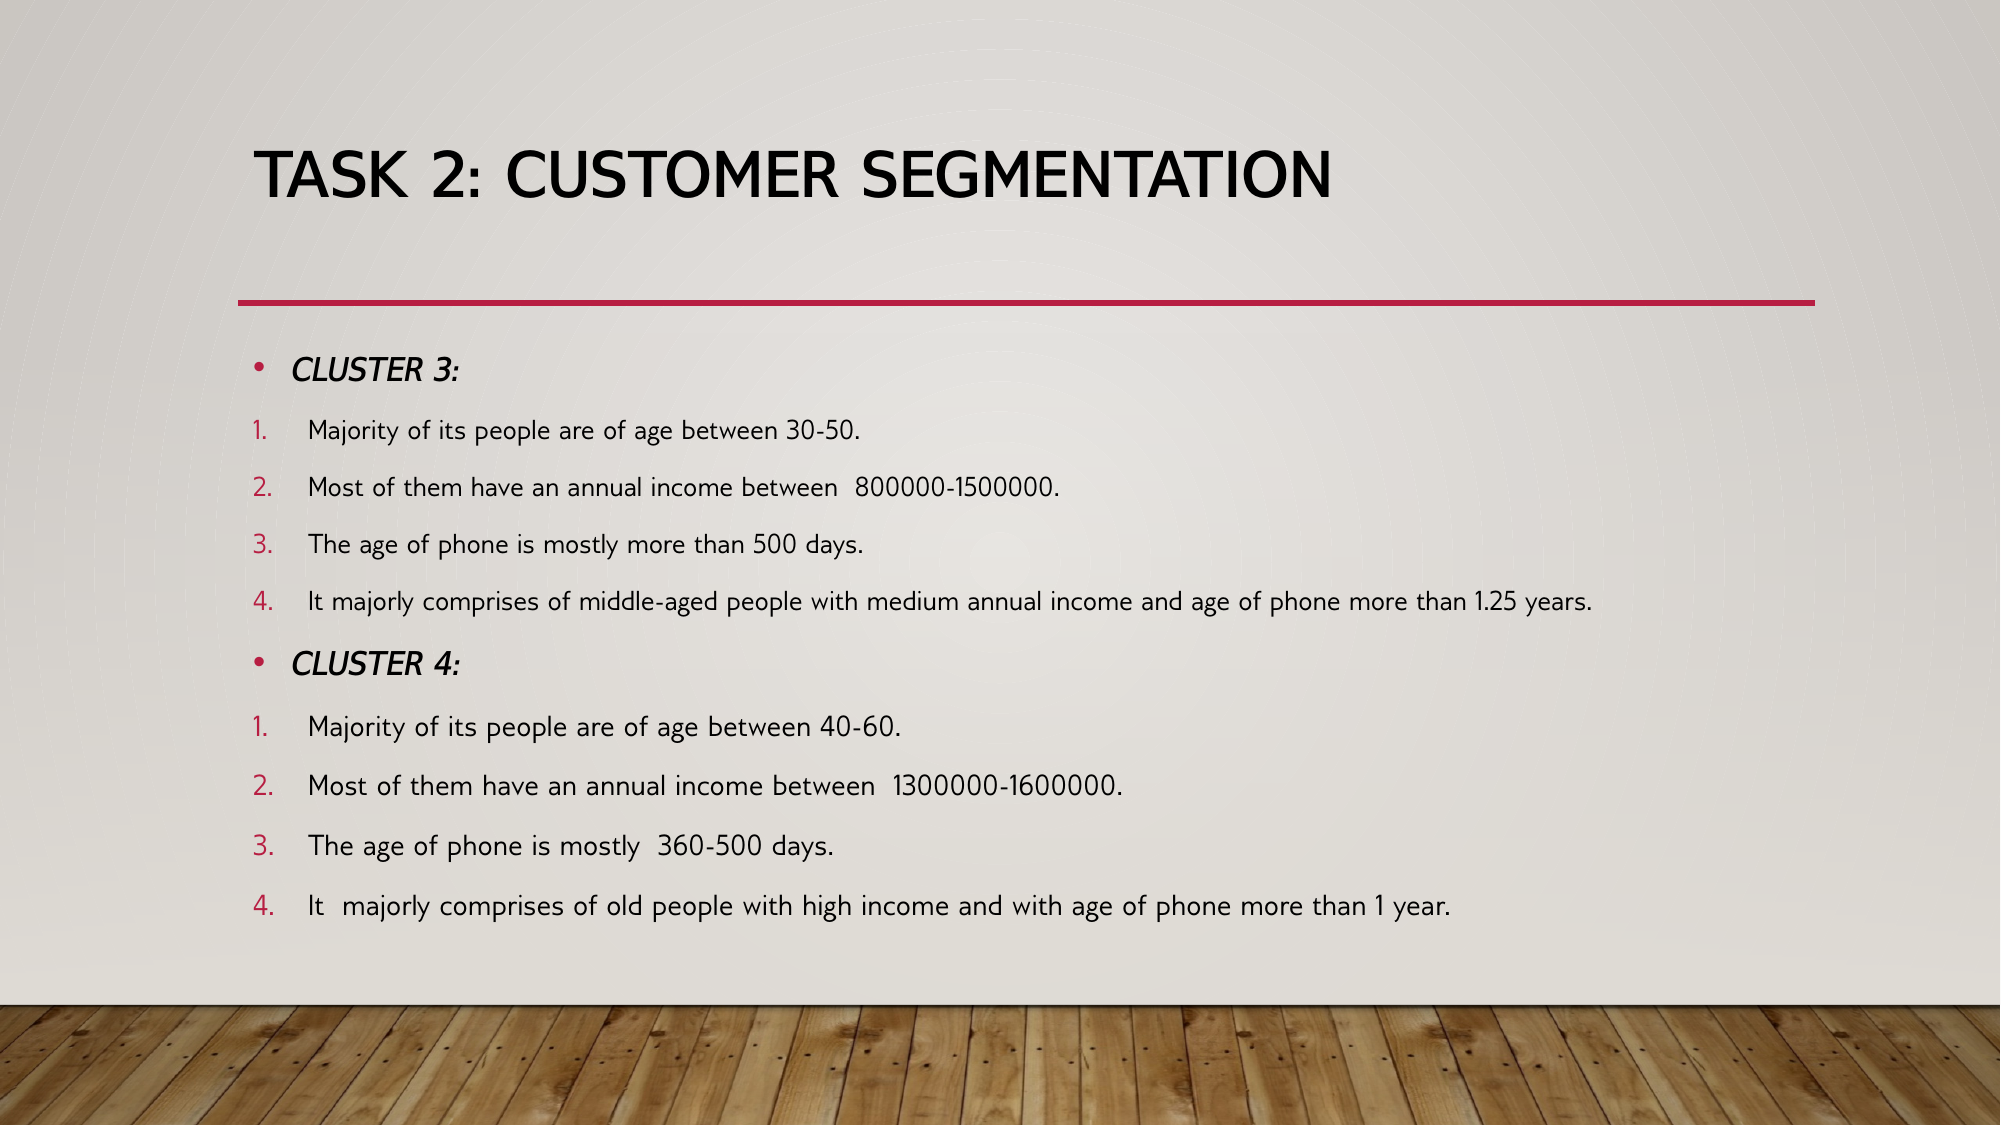

# Task 2: Customer Segmentation
CLUSTER 3:
Majority of its people are of age between 30-50.
Most of them have an annual income between  800000-1500000.
The age of phone is mostly more than 500 days.
It majorly comprises of middle-aged people with medium annual income and age of phone more than 1.25 years.
CLUSTER 4:
Majority of its people are of age between 40-60.
Most of them have an annual income between  1300000-1600000.
The age of phone is mostly  360-500 days.
It  majorly comprises of old people with high income and with age of phone more than 1 year.